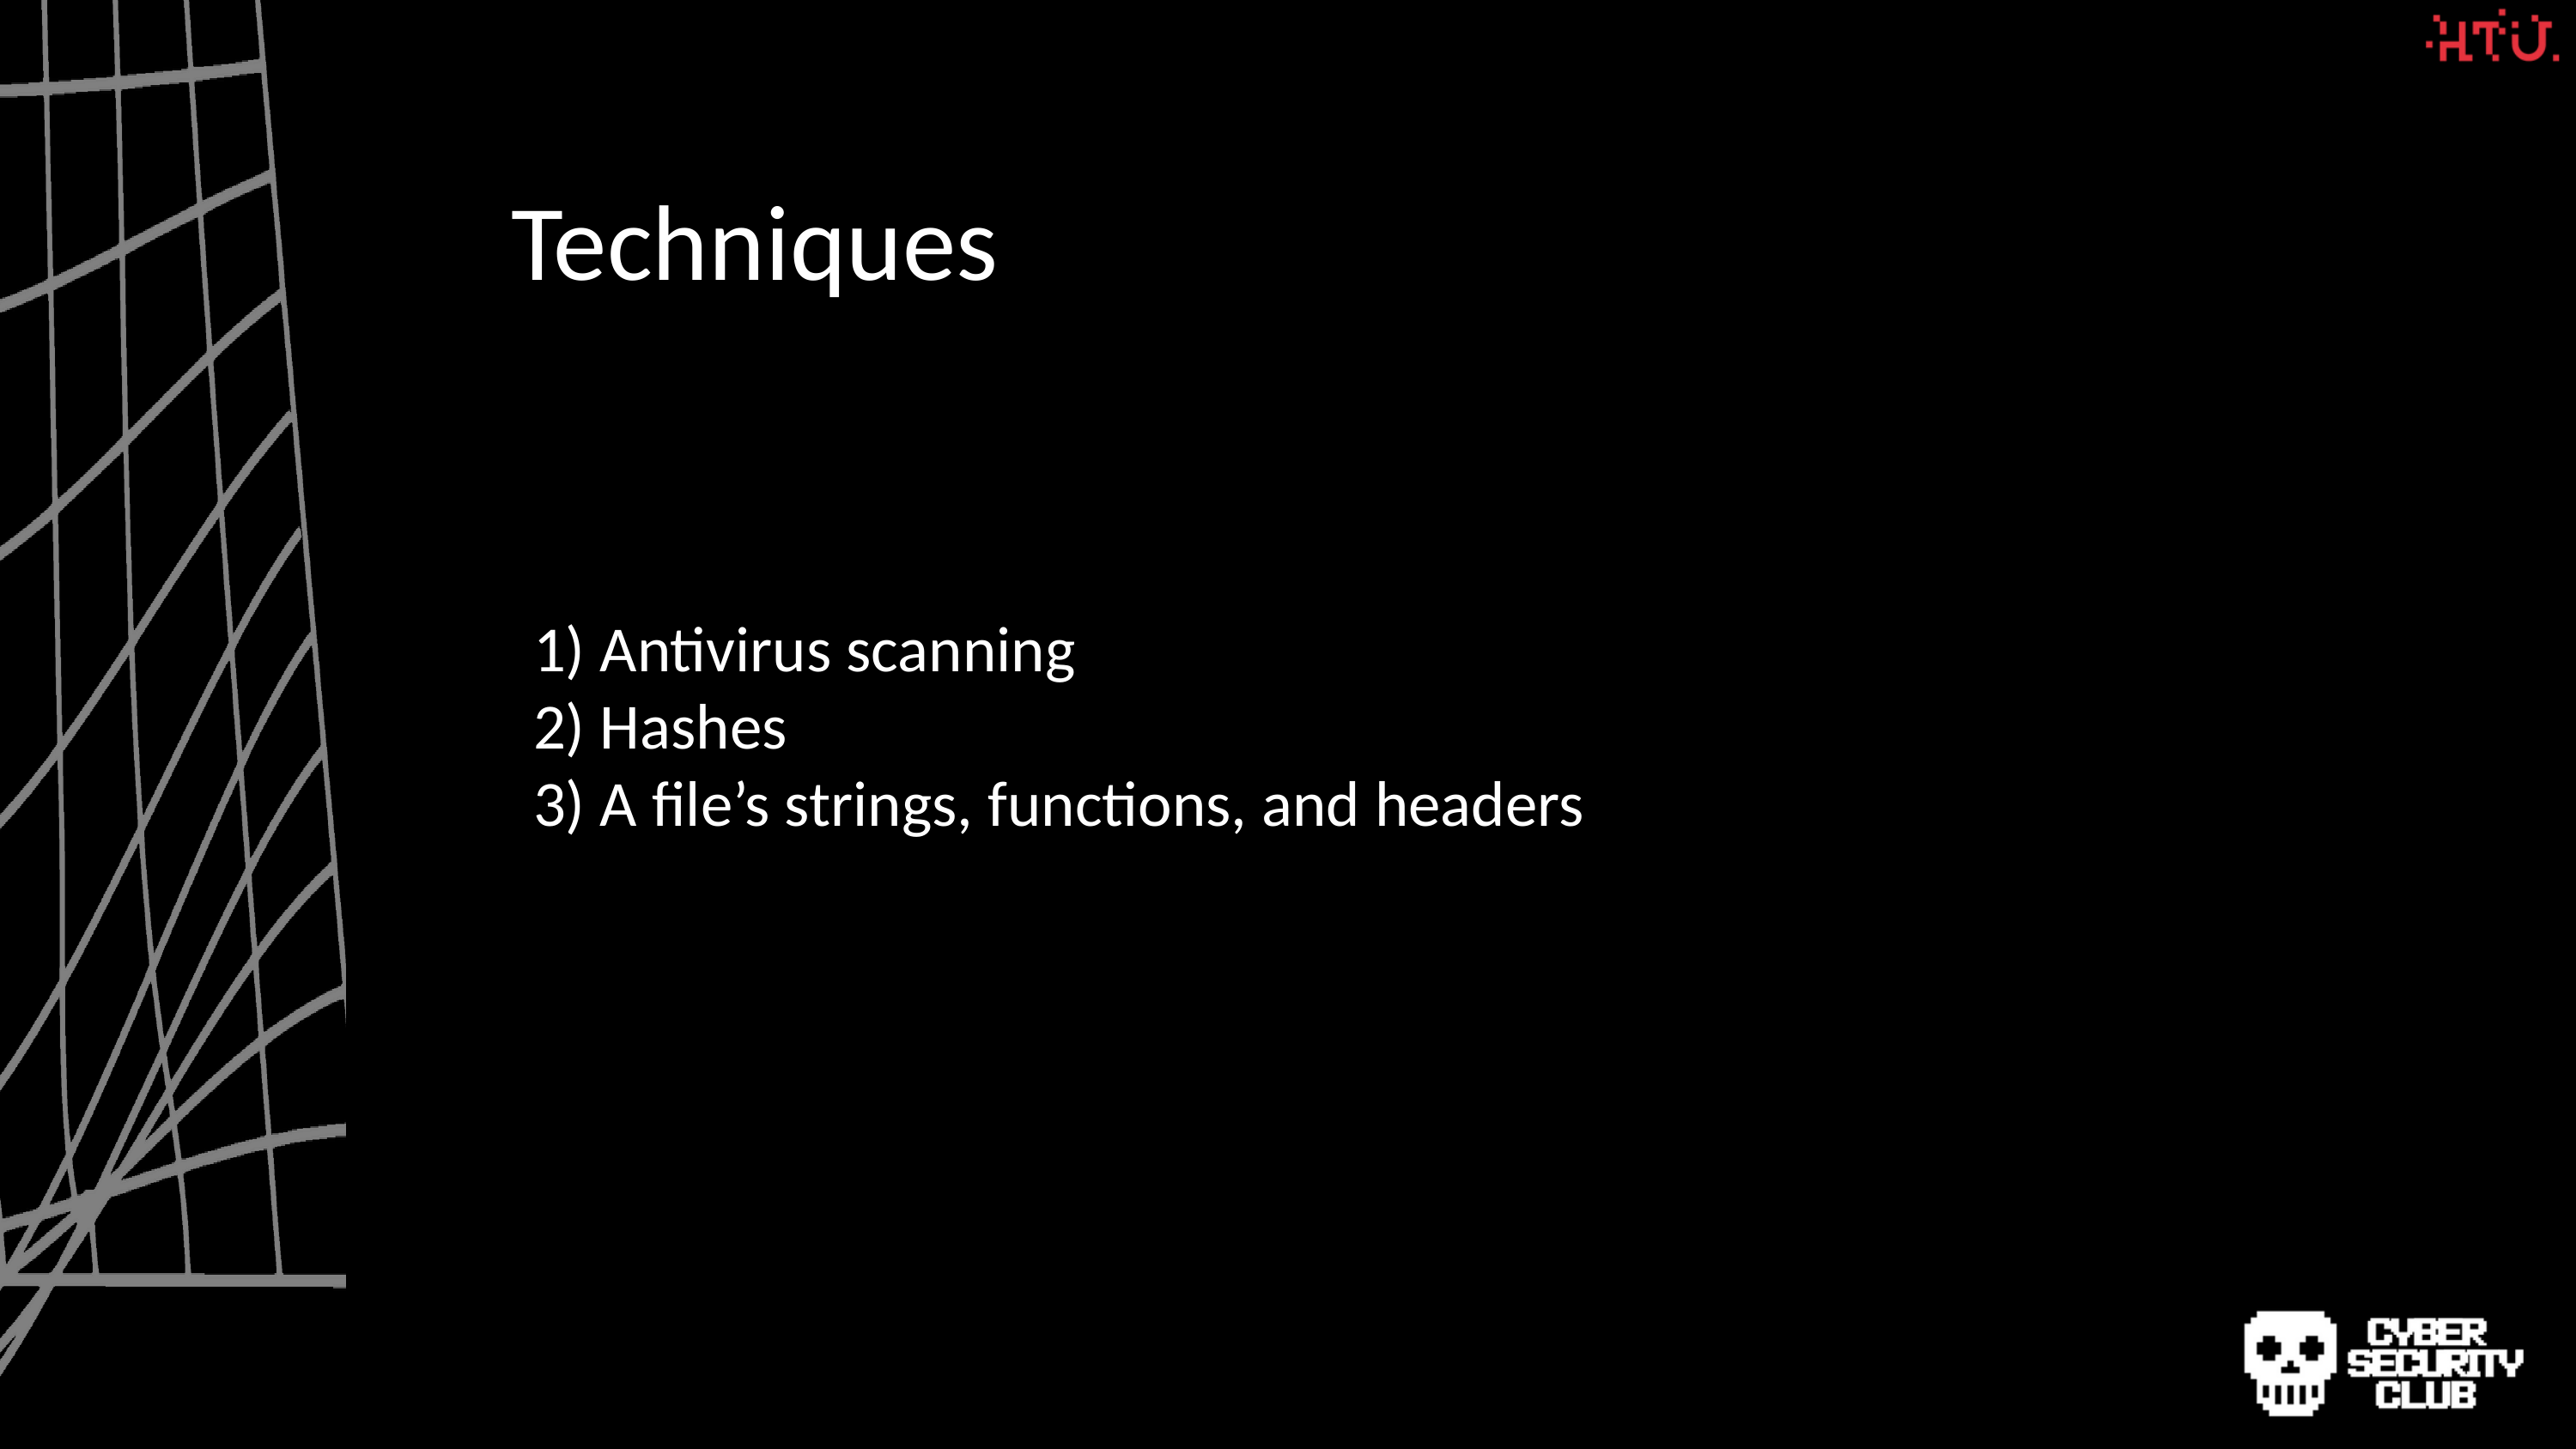

Techniques

1) Antivirus scanning
2) Hashes
3) A file’s strings, functions, and headers